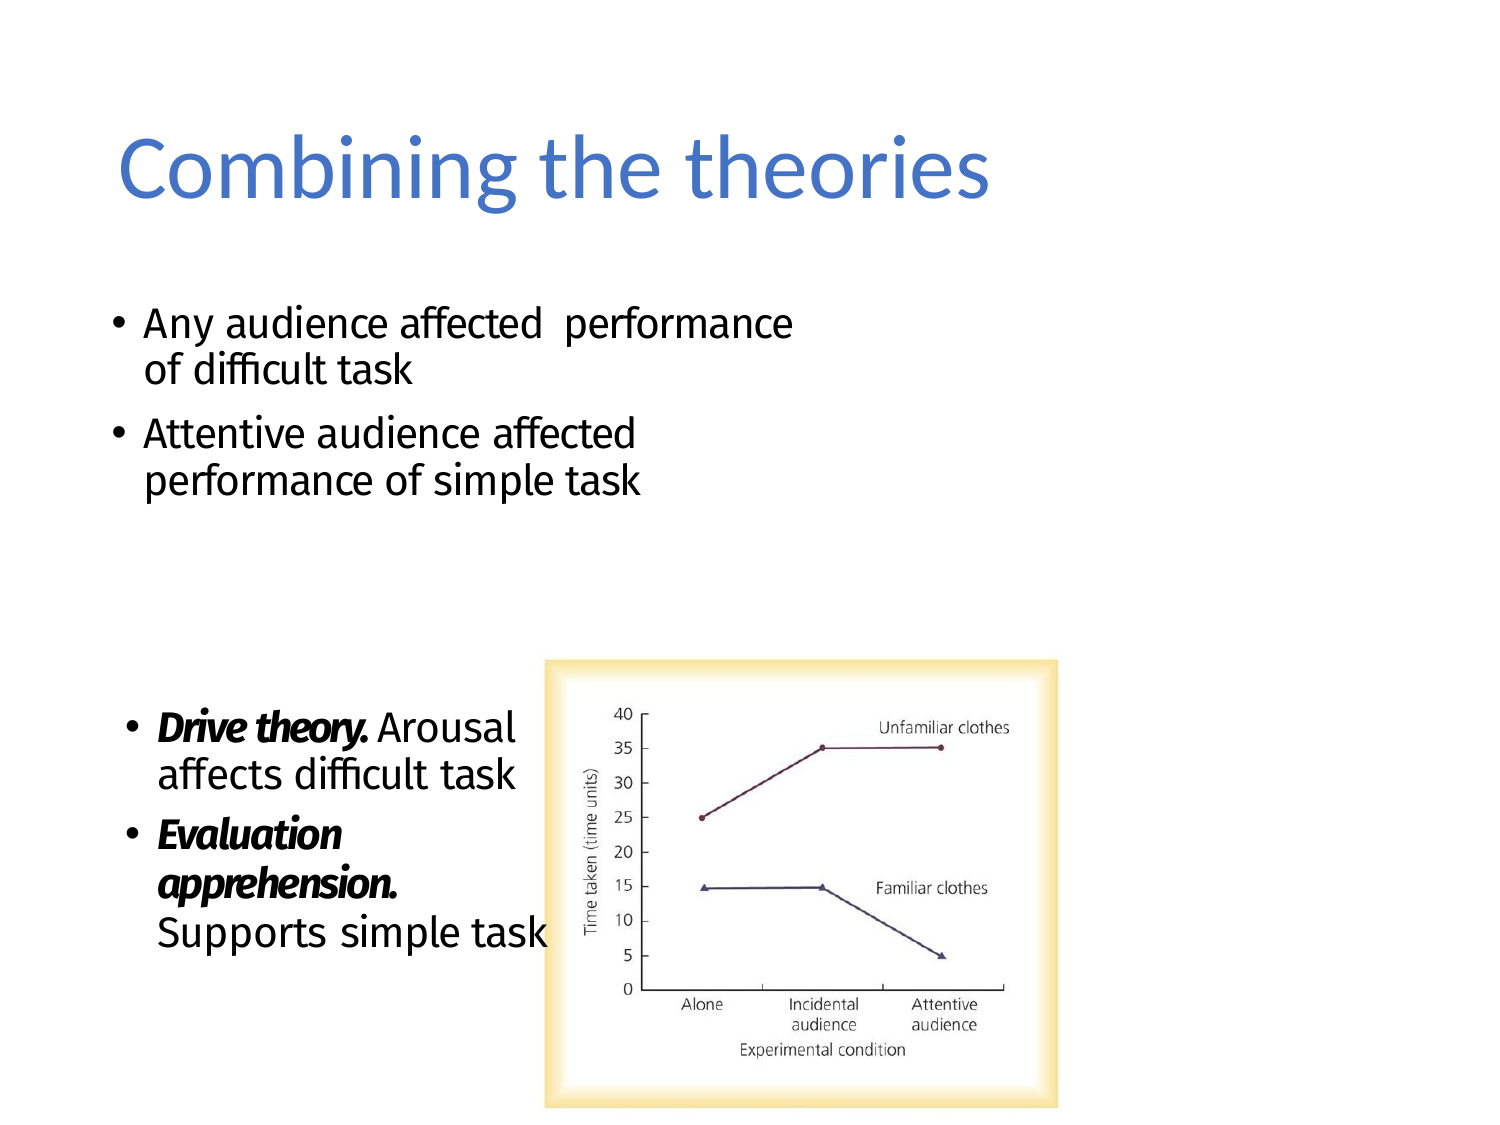

# Combining the theories
Any audience affected  performance of difficult task
Attentive audience affected  performance of simple task

Drive theory. Arousal affects difficult task
Evaluation apprehension. Supports  simple task